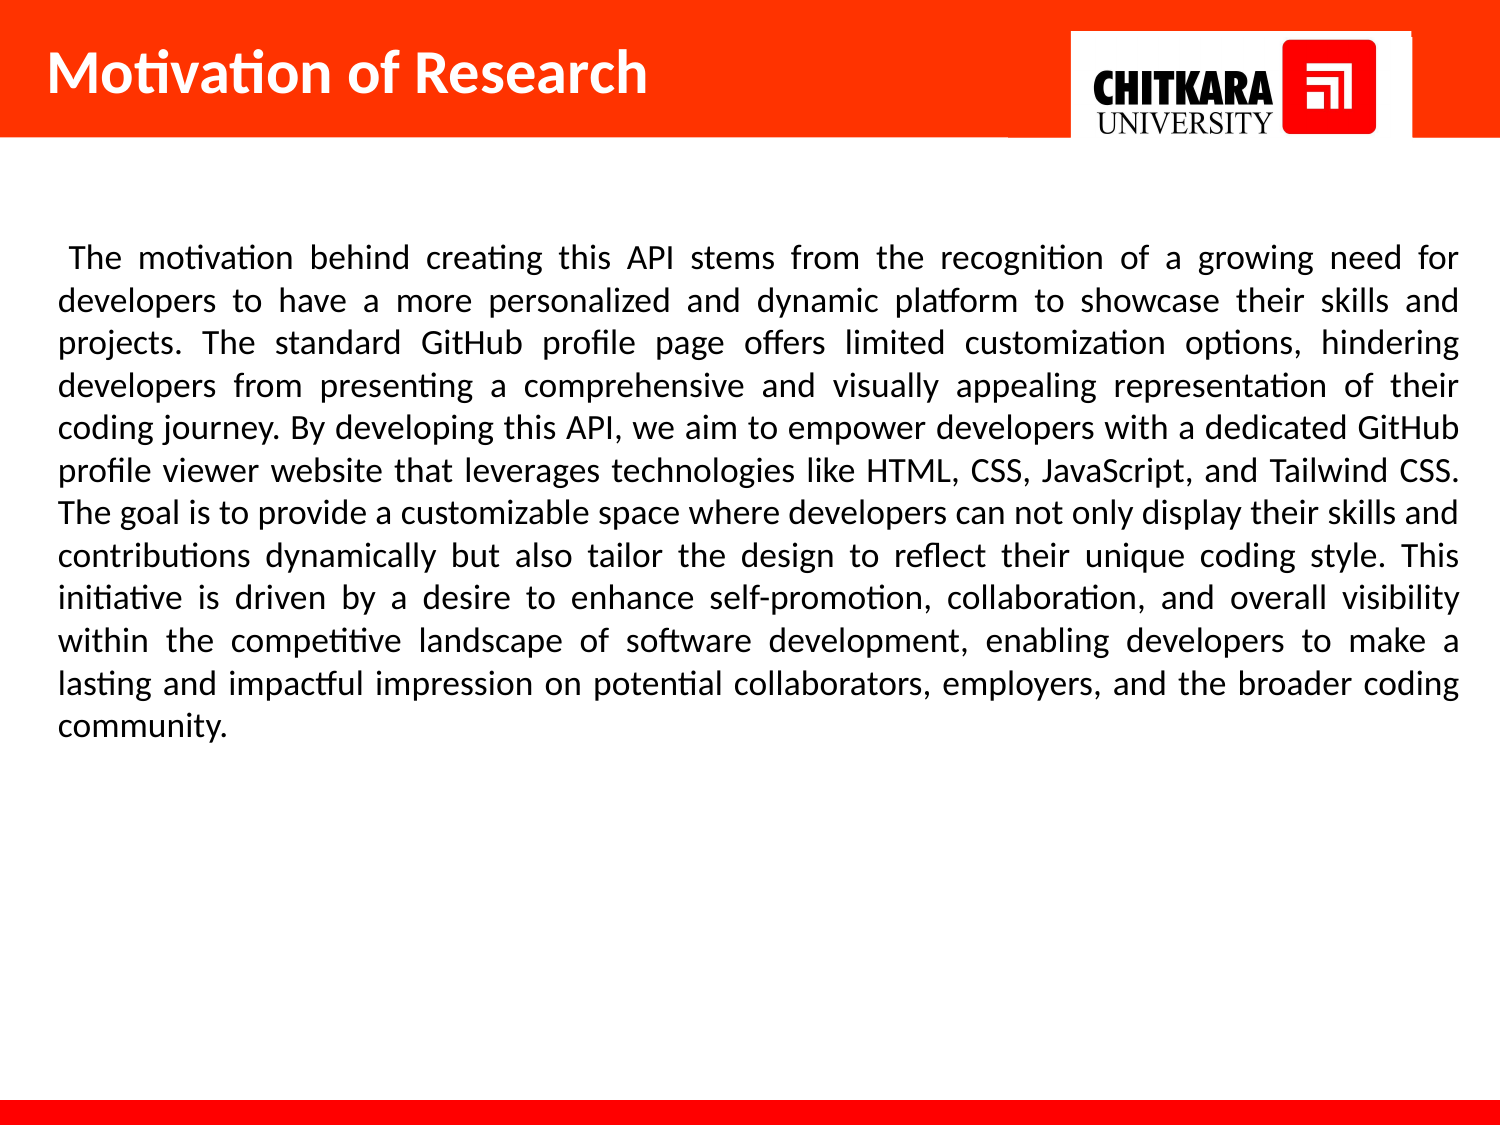

# Motivation of Research
   The motivation behind creating this API stems from the recognition of a growing need for developers to have a more personalized and dynamic platform to showcase their skills and projects. The standard GitHub profile page offers limited customization options, hindering developers from presenting a comprehensive and visually appealing representation of their coding journey. By developing this API, we aim to empower developers with a dedicated GitHub profile viewer website that leverages technologies like HTML, CSS, JavaScript, and Tailwind CSS. The goal is to provide a customizable space where developers can not only display their skills and contributions dynamically but also tailor the design to reflect their unique coding style. This initiative is driven by a desire to enhance self-promotion, collaboration, and overall visibility within the competitive landscape of software development, enabling developers to make a lasting and impactful impression on potential collaborators, employers, and the broader coding community.